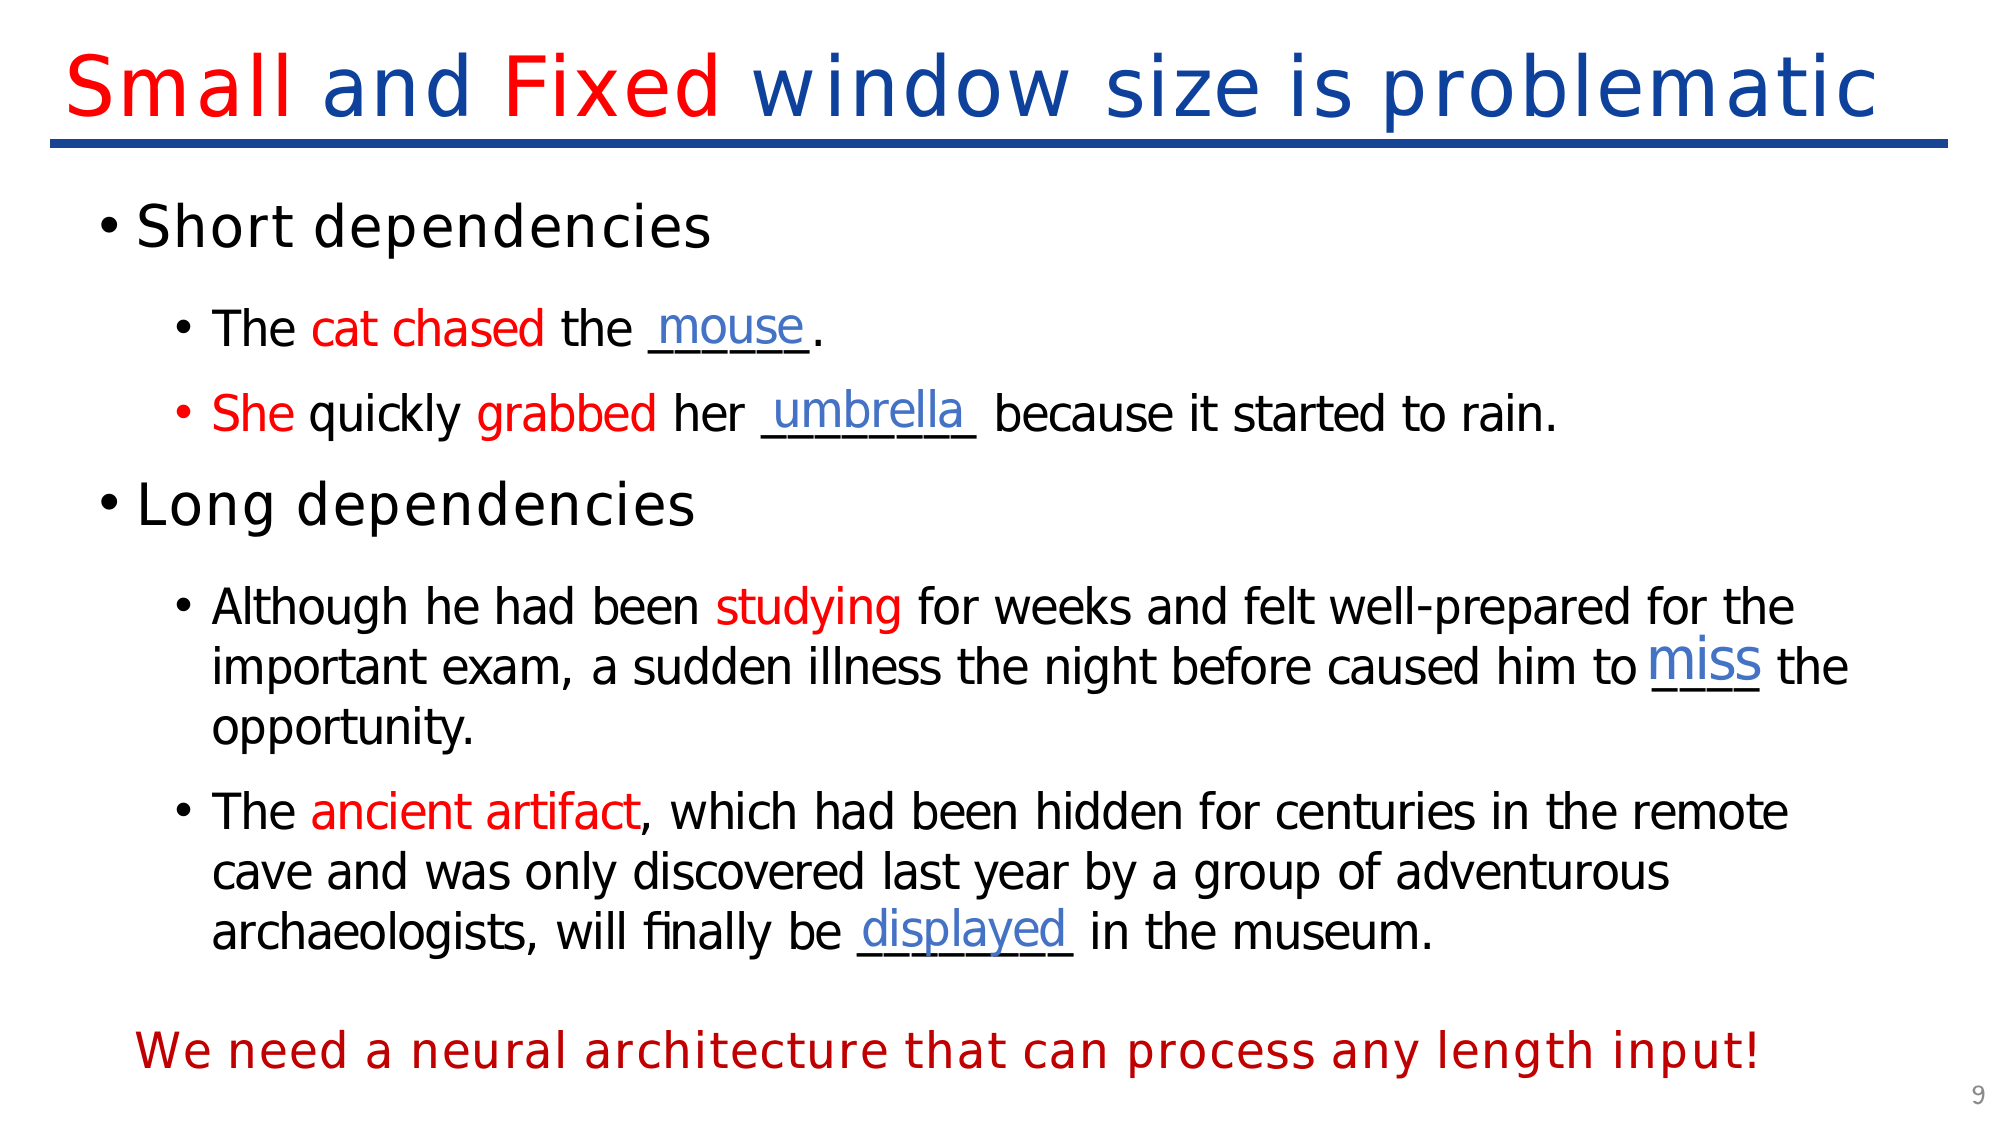

# Small and Fixed window size is problematic
Short dependencies
The cat chased the ______.
She quickly grabbed her ________ because it started to rain.
Long dependencies
Although he had been studying for weeks and felt well-prepared for the important exam, a sudden illness the night before caused him to ____ the opportunity.
The ancient artifact, which had been hidden for centuries in the remote cave and was only discovered last year by a group of adventurous archaeologists, will finally be ________ in the museum.
mouse
umbrella
miss
displayed
We need a neural architecture that can process any length input!
9